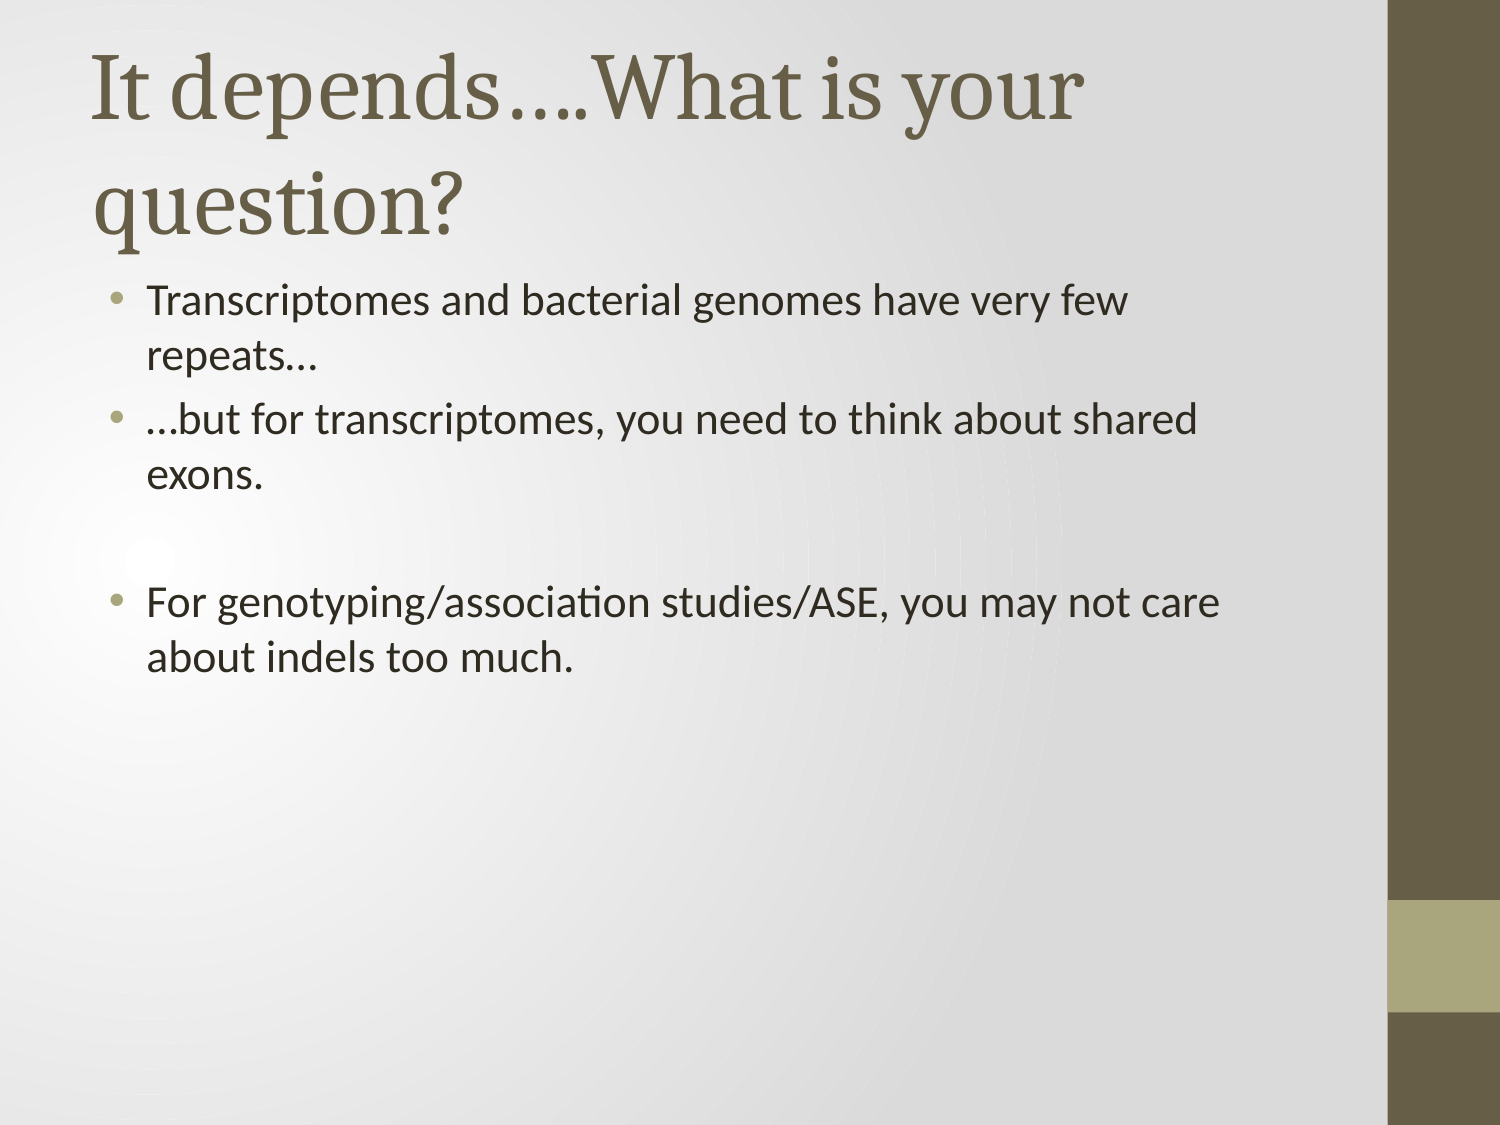

# It depends….What is your question?
Transcriptomes and bacterial genomes have very few repeats…
…but for transcriptomes, you need to think about shared exons.

For genotyping/association studies/ASE, you may not care about indels too much.